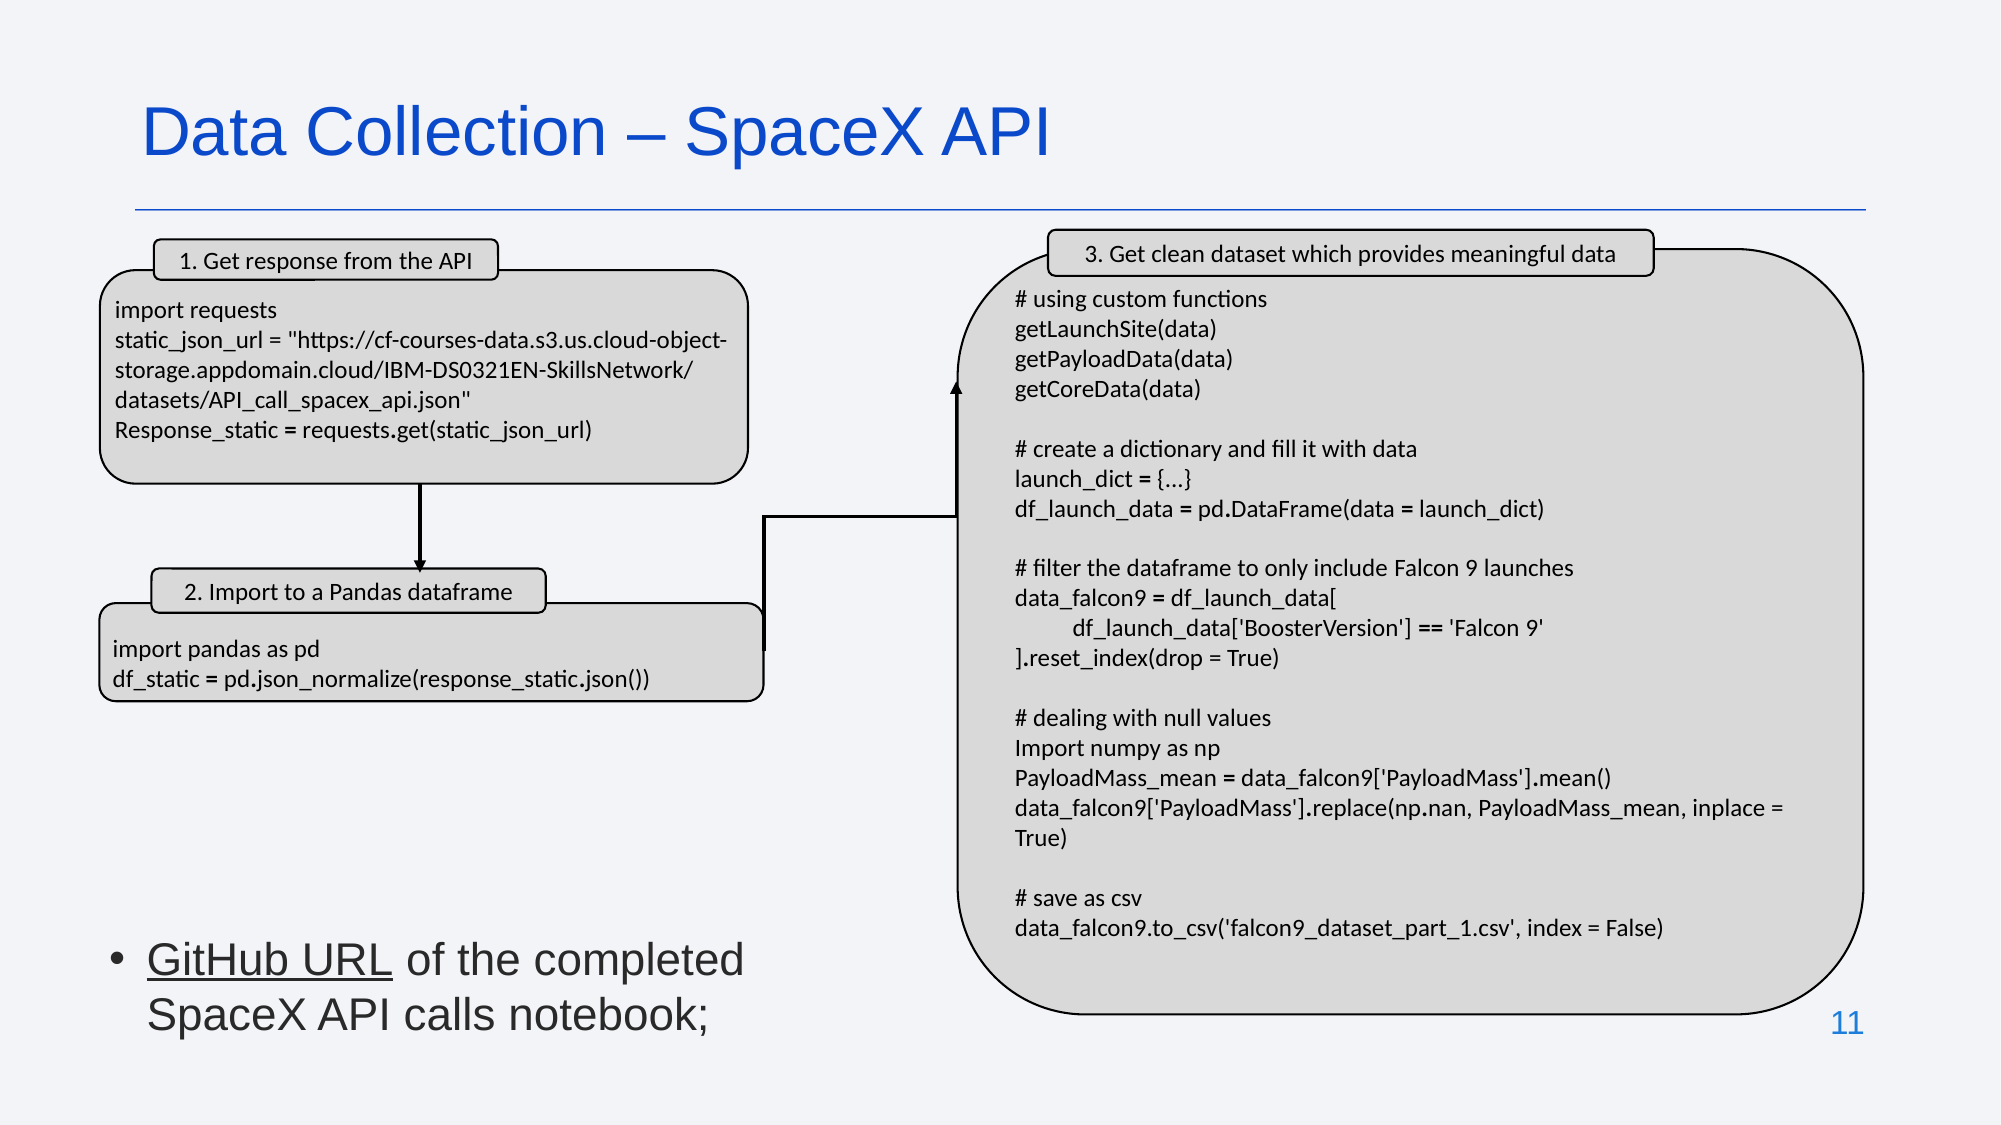

Data Collection – SpaceX API
3. Get clean dataset which provides meaningful data
1. Get response from the API

# using custom functions
getLaunchSite(data)
getPayloadData(data)
getCoreData(data)

# create a dictionary and fill it with data
launch_dict = {...}
df_launch_data = pd.DataFrame(data = launch_dict)

# filter the dataframe to only include Falcon 9 launches
data_falcon9 = df_launch_data[
          df_launch_data['BoosterVersion'] == 'Falcon 9'
].reset_index(drop = True)

# dealing with null values
Import numpy as np
PayloadMass_mean = data_falcon9['PayloadMass'].mean()
data_falcon9['PayloadMass'].replace(np.nan, PayloadMass_mean, inplace = True)

# save as csv
data_falcon9.to_csv('falcon9_dataset_part_1.csv', index = False)
import requests
static_json_url = "https://cf-courses-data.s3.us.cloud-object-storage.appdomain.cloud/IBM-DS0321EN-SkillsNetwork/datasets/API_call_spacex_api.json"
Response_static = requests.get(static_json_url)
2. Import to a Pandas dataframe

import pandas as pd
df_static = pd.json_normalize(response_static.json())
GitHub URL of the completed SpaceX API calls notebook;

11